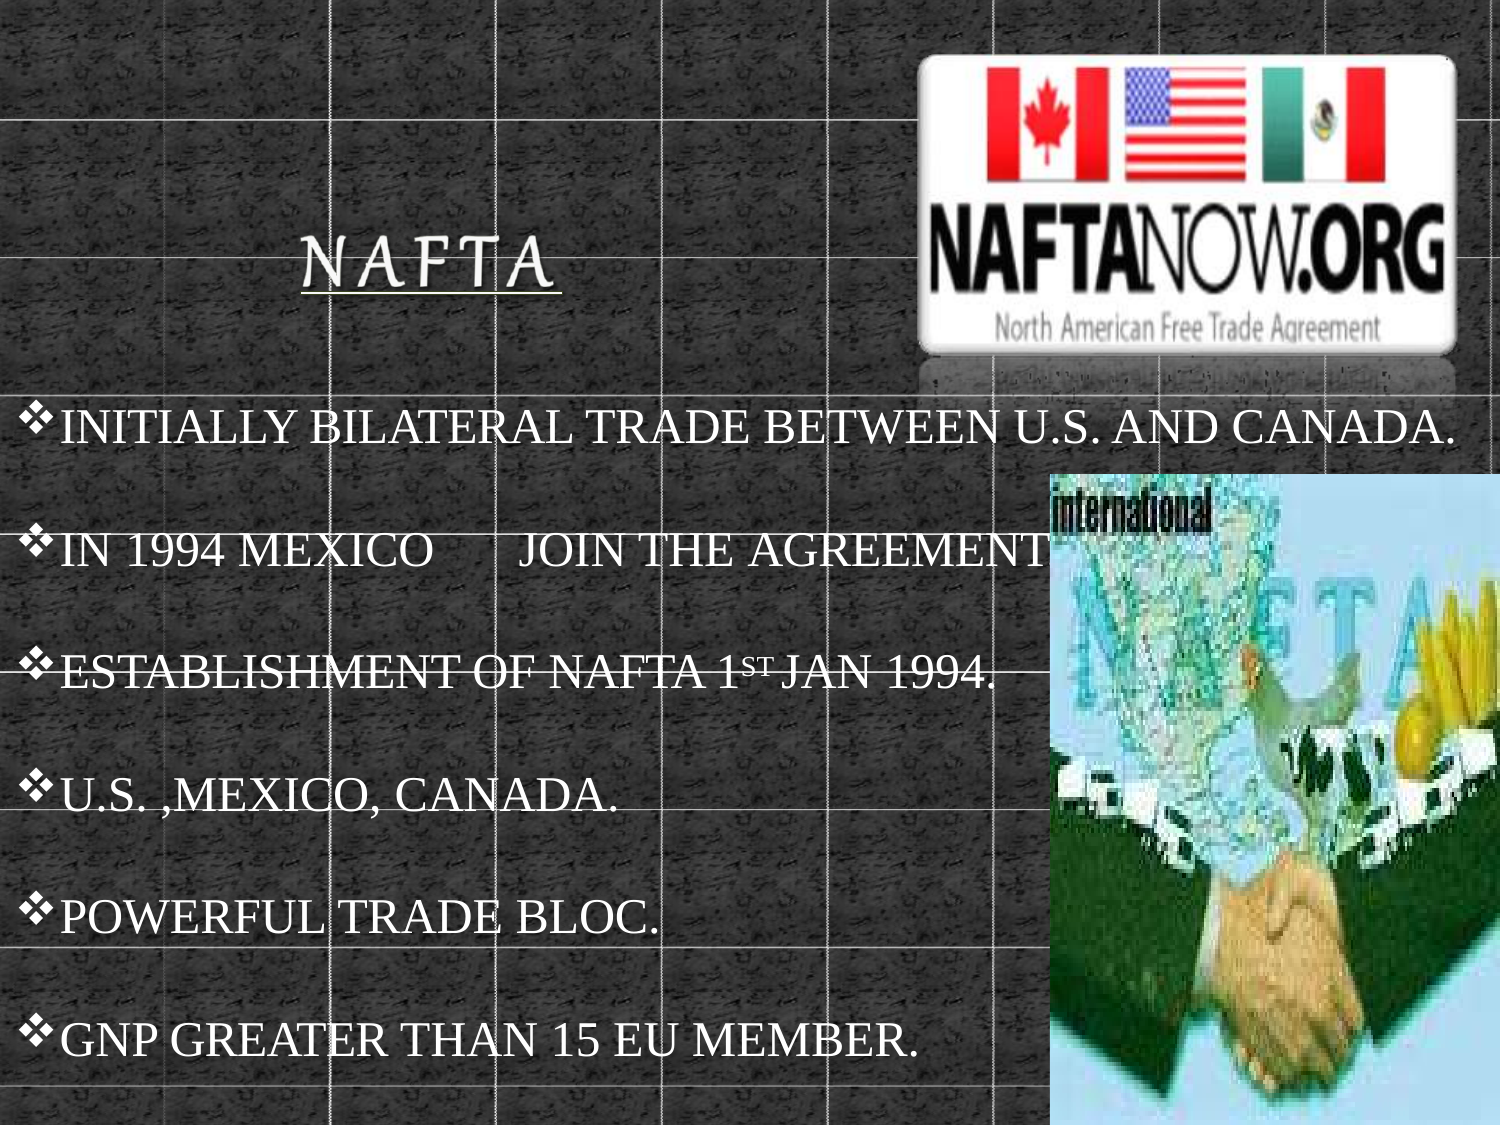

INITIALLY BILATERAL TRADE BETWEEN U.S. AND CANADA.

IN 1994 MEXICO	JOIN THE AGREEMENT.

ESTABLISHMENT OF NAFTA 1ST JAN 1994.

U.S. ,MEXICO, CANADA.

POWERFUL TRADE BLOC.

GNP GREATER THAN 15 EU MEMBER.